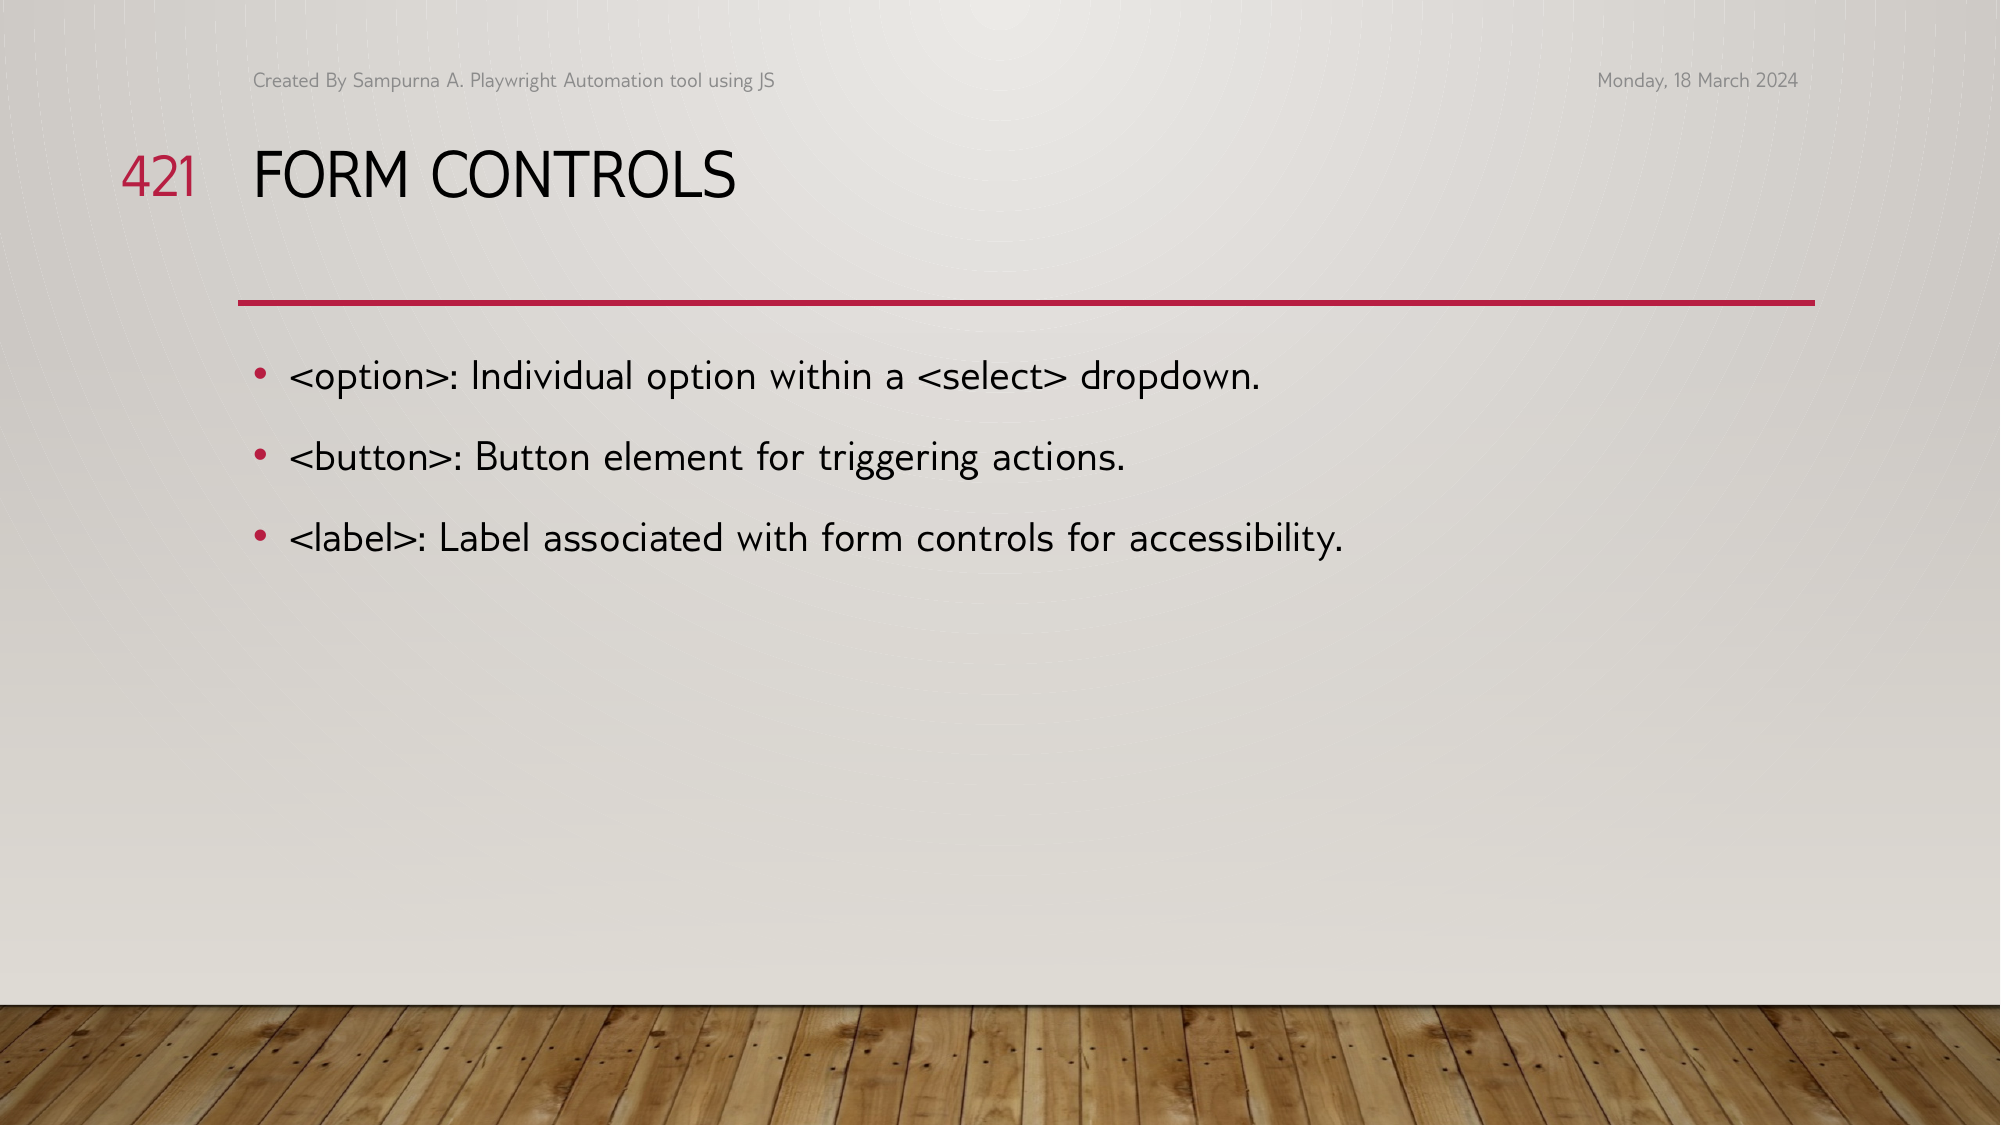

Created By Sampurna A. Playwright Automation tool using JS
Monday, 18 March 2024
421
# Form Controls
<option>: Individual option within a <select> dropdown.
<button>: Button element for triggering actions.
<label>: Label associated with form controls for accessibility.